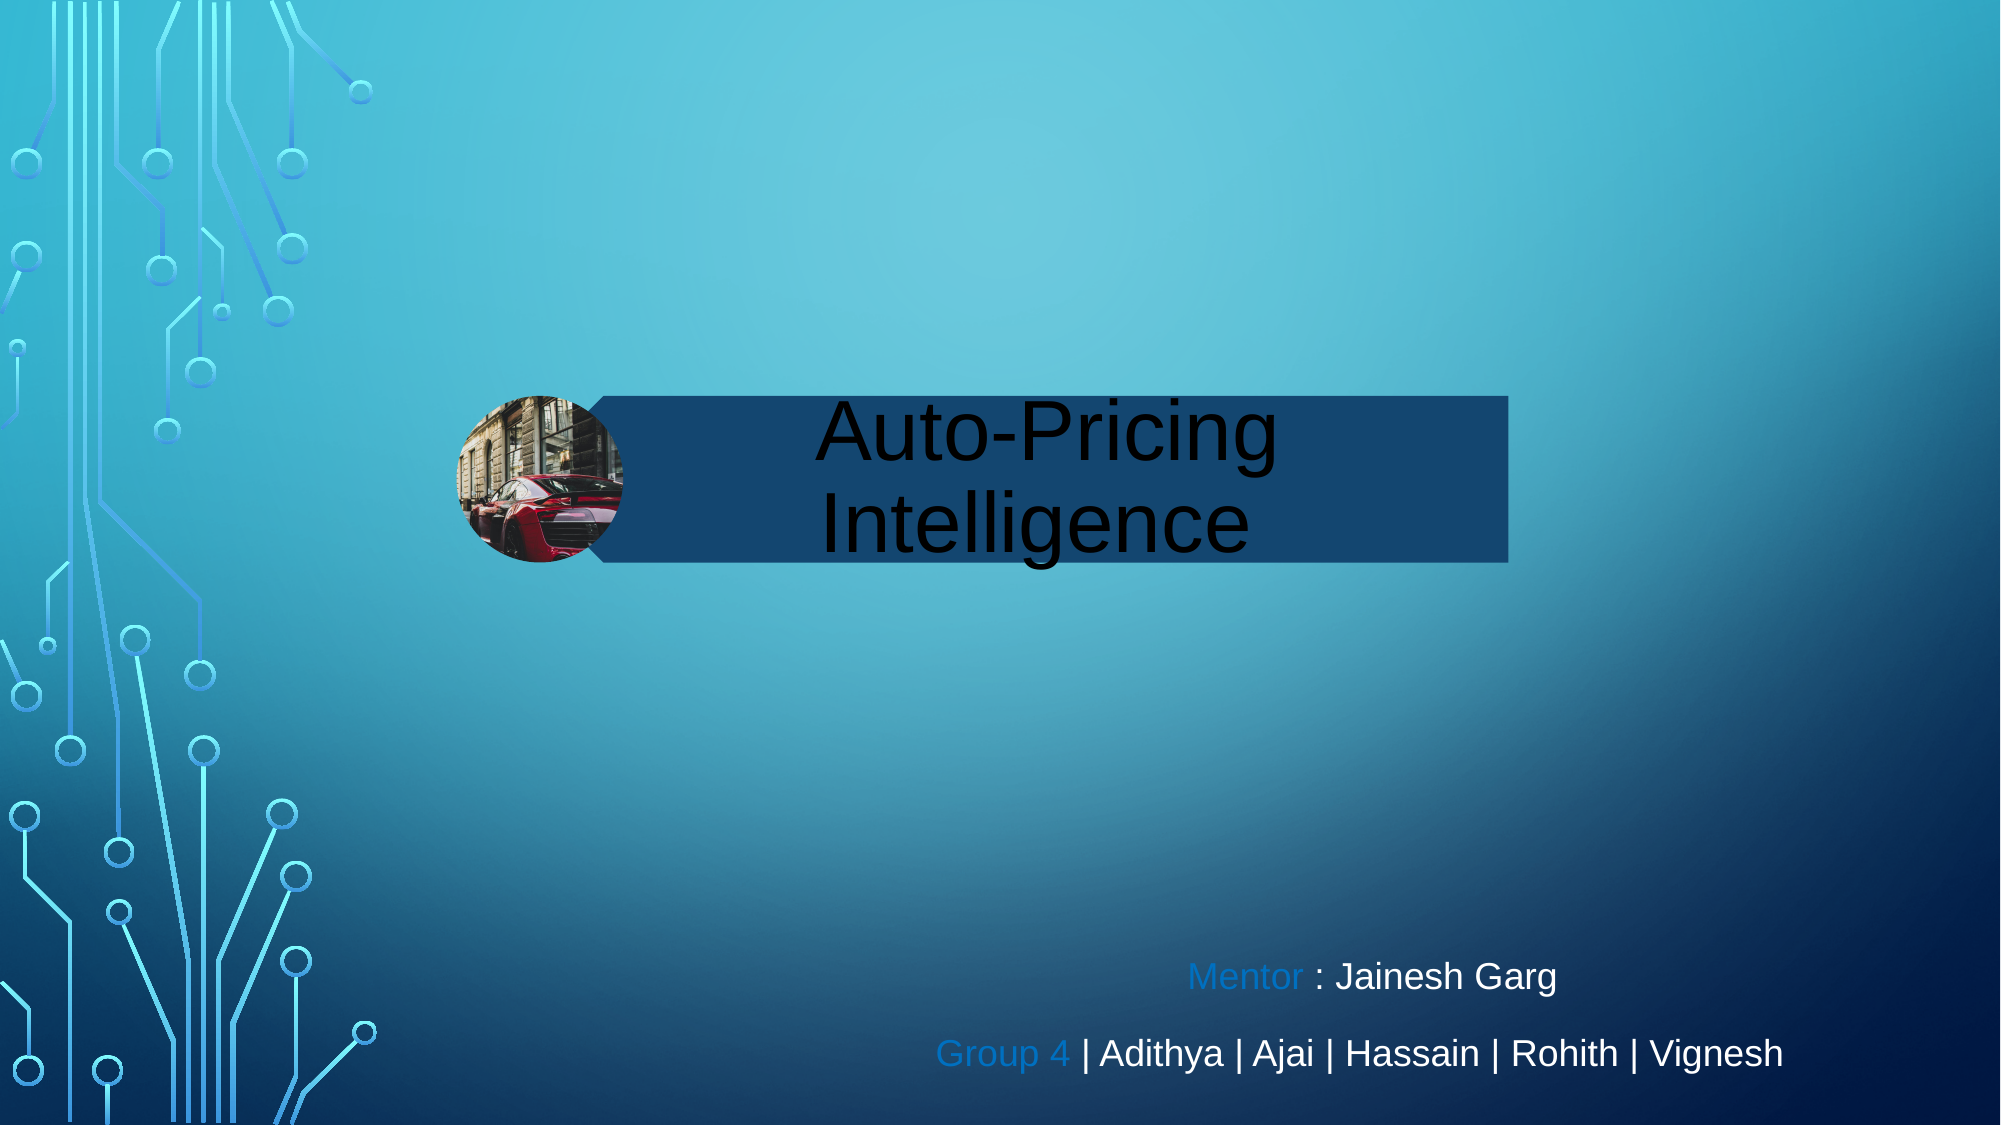

Auto-Pricing Intelligence
Mentor : Jainesh Garg
Group 4 | Adithya | Ajai | Hassain | Rohith | Vignesh